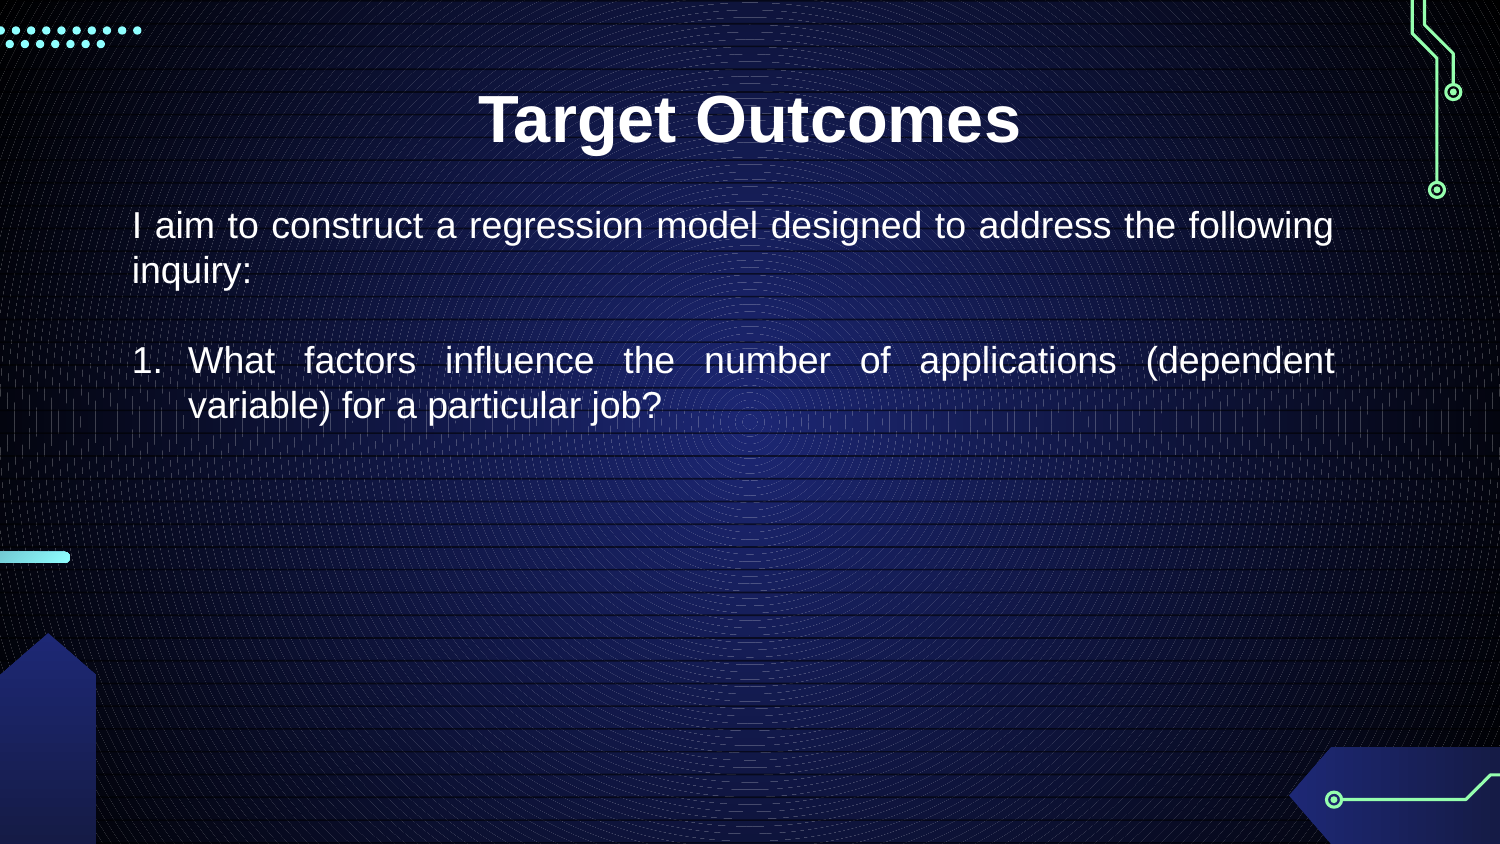

# Target Outcomes
I aim to construct a regression model designed to address the following inquiry:

What factors influence the number of applications (dependent variable) for a particular job?